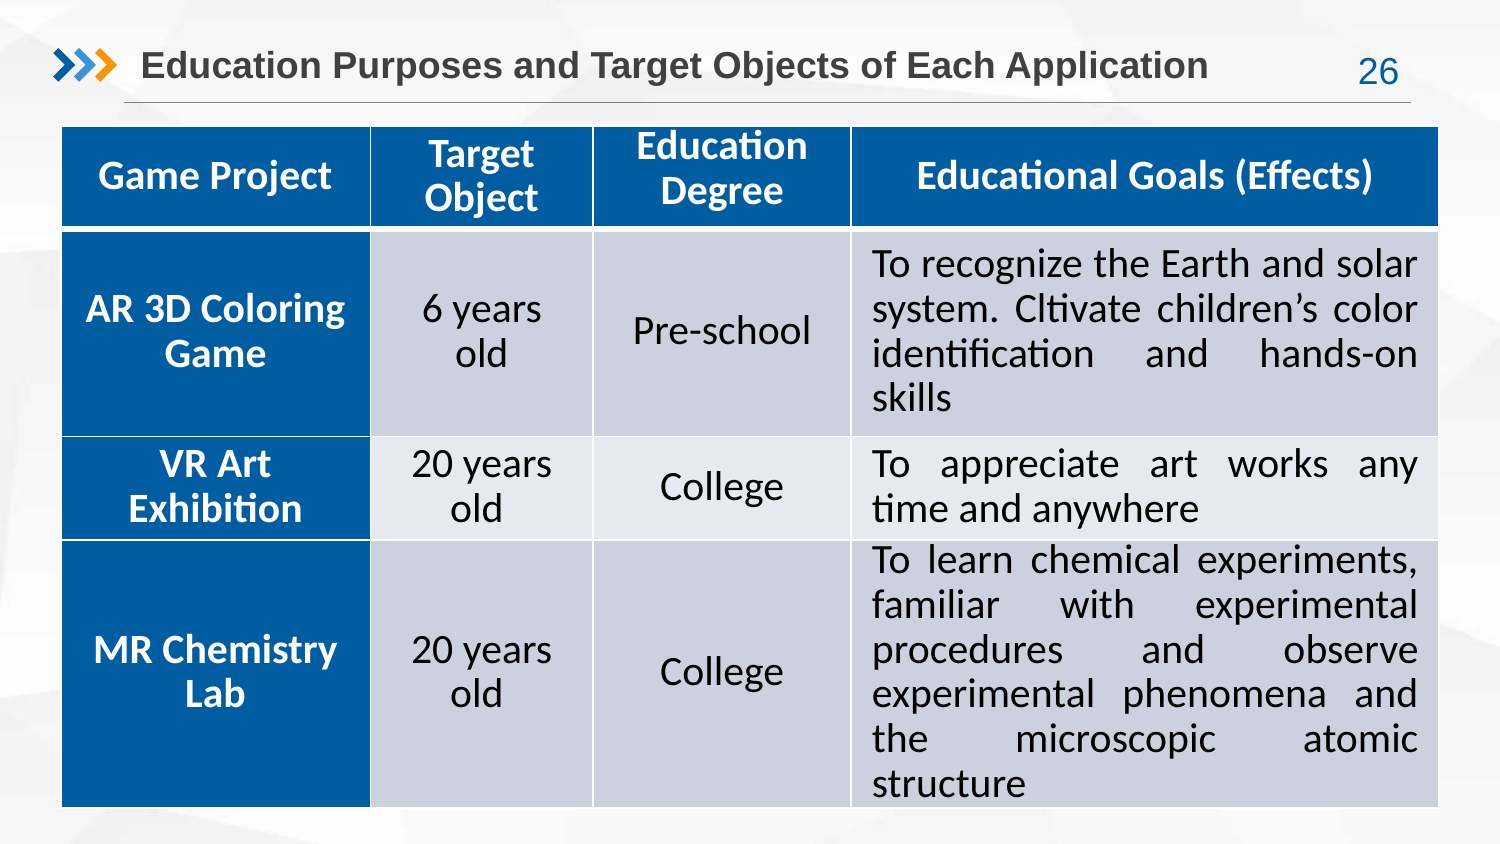

Education Purposes and Target Objects of Each Application
| Game Project | Target Object | Education Degree | Educational Goals (Effects) |
| --- | --- | --- | --- |
| AR 3D Coloring Game | 6 years old | Pre-school | To recognize the Earth and solar system. Cltivate children’s color identification and hands-on skills |
| VR Art Exhibition | 20 years old | College | To appreciate art works any time and anywhere |
| MR Chemistry Lab | 20 years old | College | To learn chemical experiments, familiar with experimental procedures and observe experimental phenomena and the microscopic atomic structure |